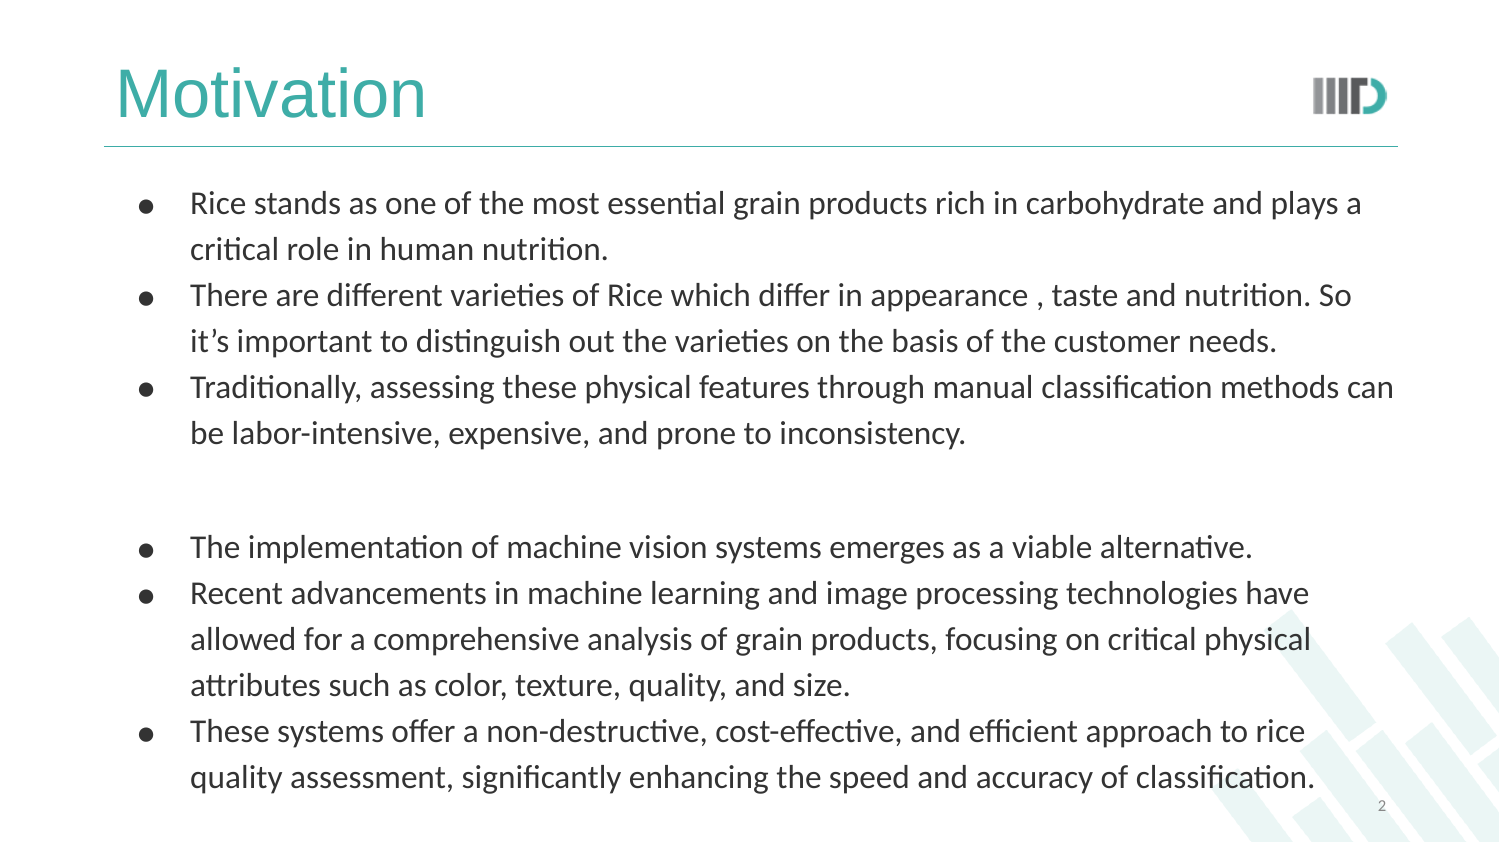

# Motivation
Rice stands as one of the most essential grain products rich in carbohydrate and plays a critical role in human nutrition.
There are different varieties of Rice which differ in appearance , taste and nutrition. So it’s important to distinguish out the varieties on the basis of the customer needs.
Traditionally, assessing these physical features through manual classification methods can be labor-intensive, expensive, and prone to inconsistency.

The implementation of machine vision systems emerges as a viable alternative.
Recent advancements in machine learning and image processing technologies have allowed for a comprehensive analysis of grain products, focusing on critical physical attributes such as color, texture, quality, and size.
These systems offer a non-destructive, cost-effective, and efficient approach to rice quality assessment, significantly enhancing the speed and accuracy of classification.
2